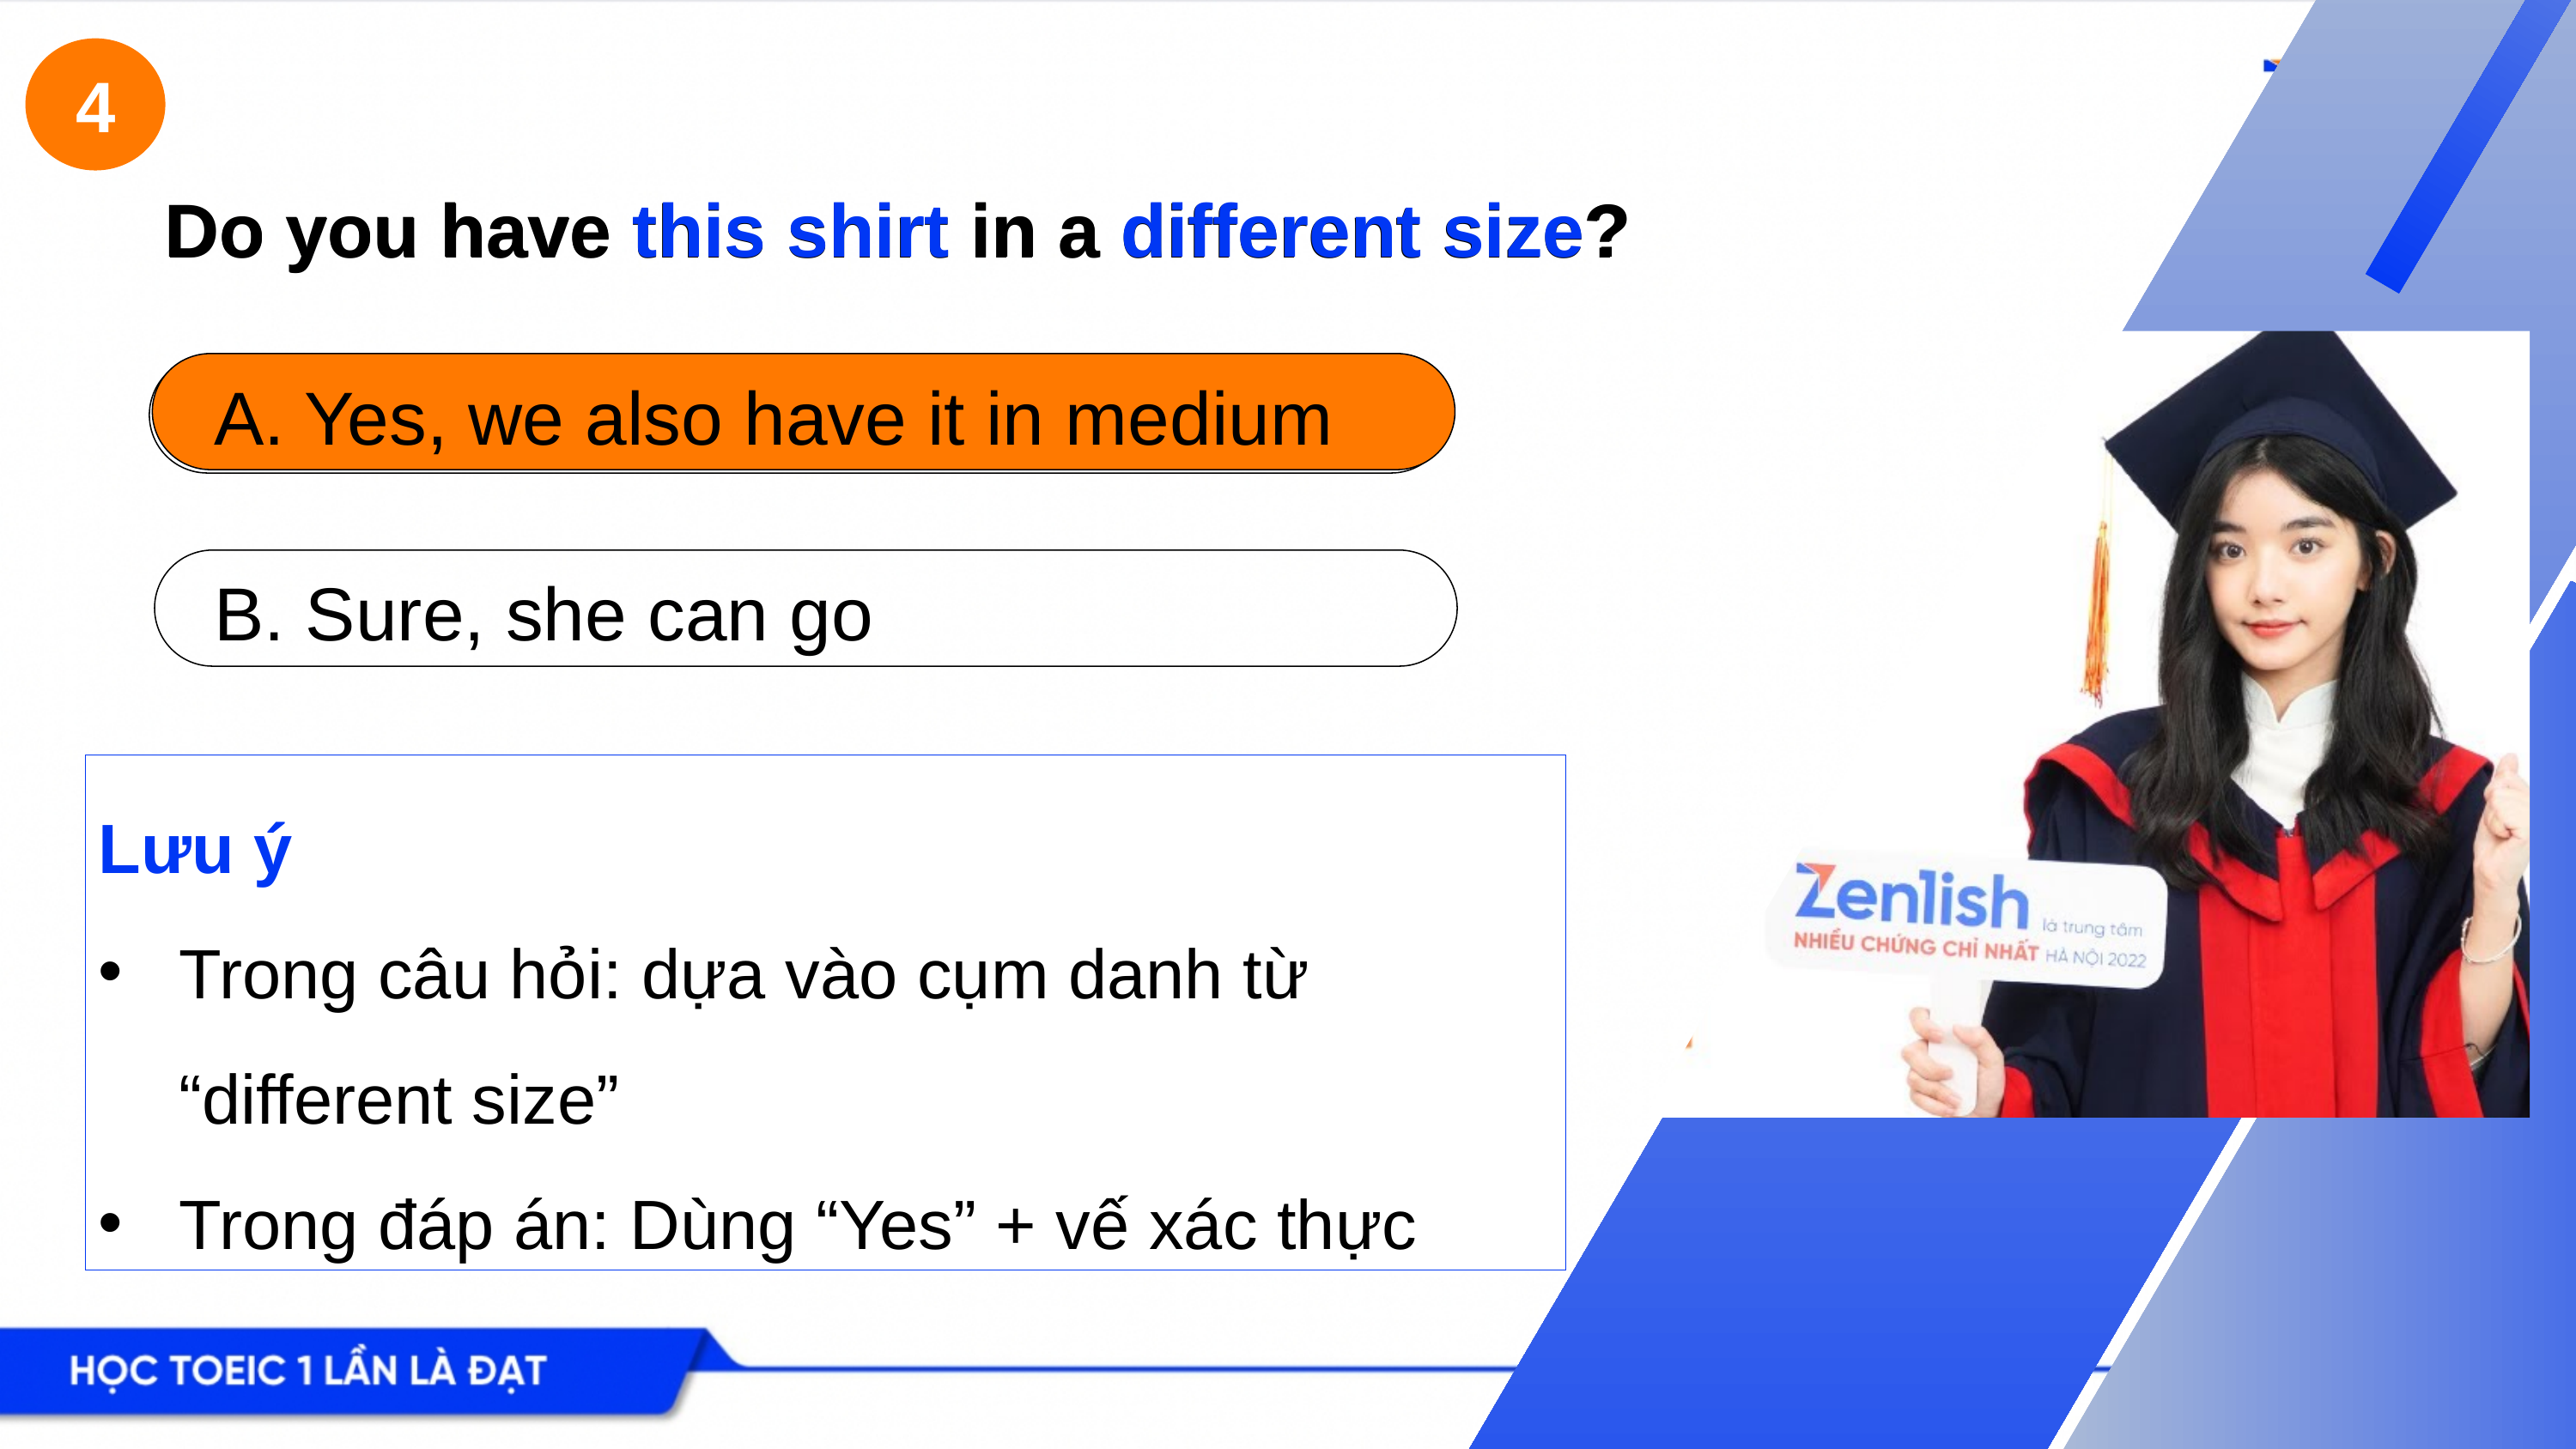

4
Do you have this shirt in a different size?
Do you have this shirt in a different size?

B. No, mine’s brown

A. Yes, we also have it in medium

B. Sure, she can go

Lưu ý
Trong câu hỏi: dựa vào cụm danh từ “different size”
Trong đáp án: Dùng “Yes” + vế xác thực
Lesson 1